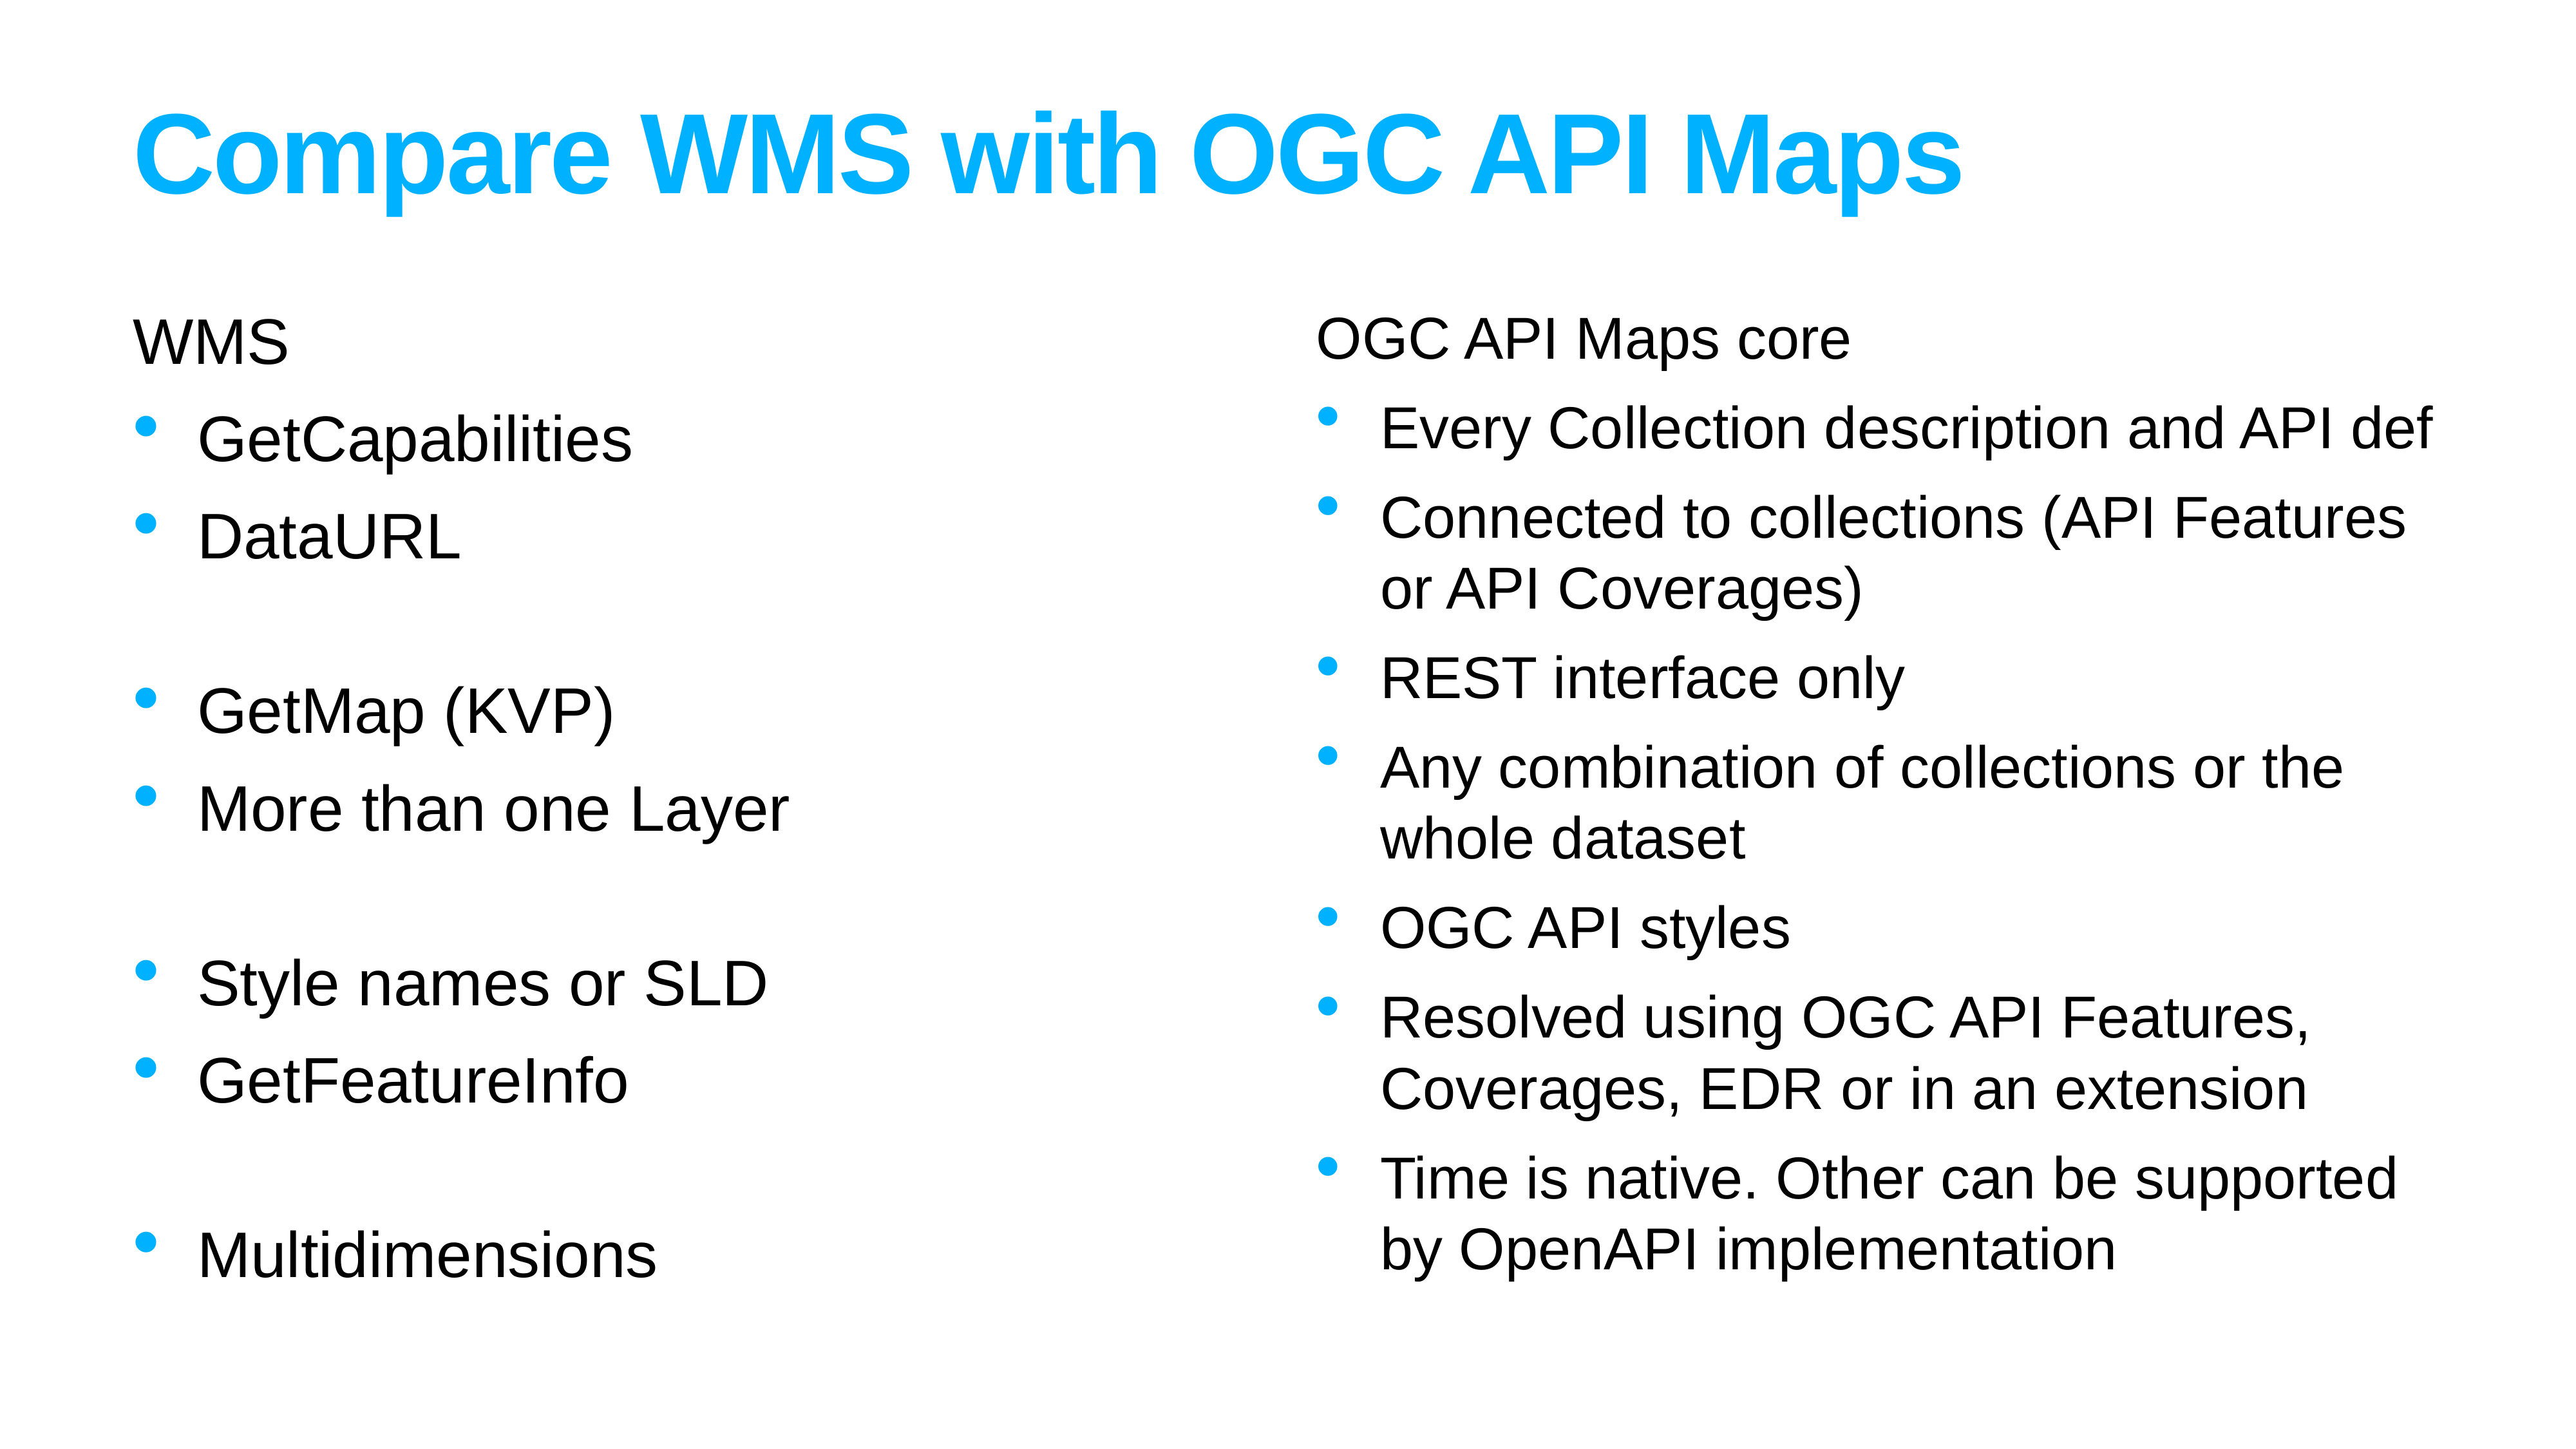

# Compare WMS with OGC API Maps
WMS
GetCapabilities
DataURL
GetMap (KVP)
More than one Layer
Style names or SLD
GetFeatureInfo
Multidimensions

OGC API Maps core
Every Collection description and API def
Connected to collections (API Features or API Coverages)
REST interface only
Any combination of collections or the whole dataset
OGC API styles
Resolved using OGC API Features, Coverages, EDR or in an extension
Time is native. Other can be supported by OpenAPI implementation